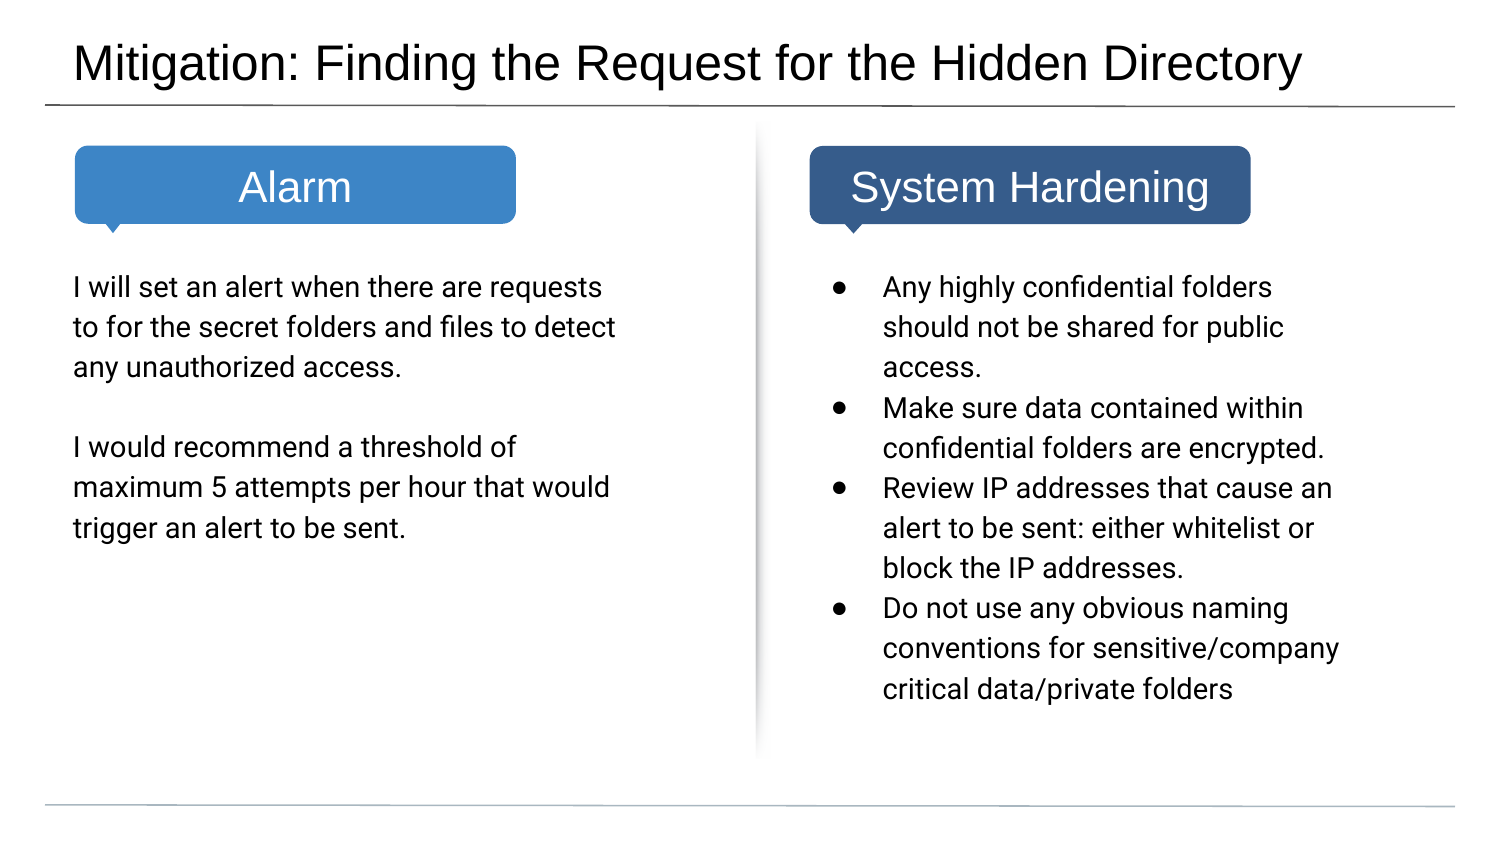

# Mitigation: Finding the Request for the Hidden Directory
I will set an alert when there are requests to for the secret folders and files to detect any unauthorized access.

I would recommend a threshold of maximum 5 attempts per hour that would trigger an alert to be sent.

Any highly confidential folders should not be shared for public access.
Make sure data contained within confidential folders are encrypted.
Review IP addresses that cause an alert to be sent: either whitelist or block the IP addresses.
Do not use any obvious naming conventions for sensitive/company critical data/private folders